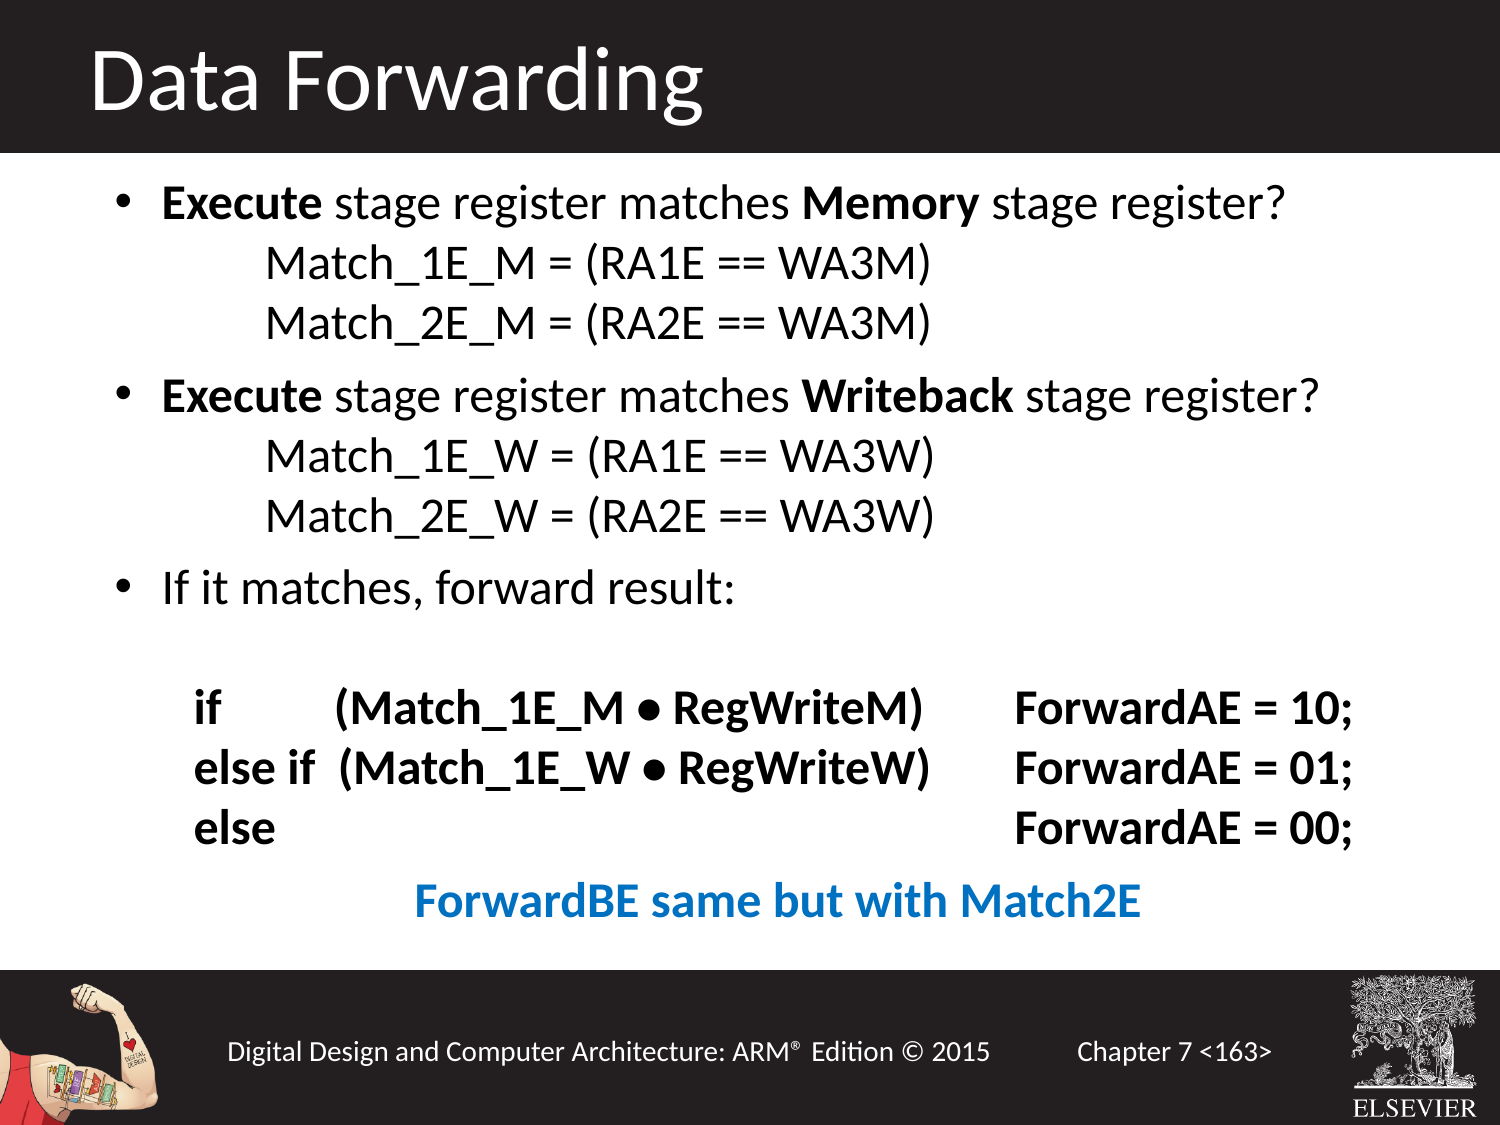

Data Forwarding

Execute stage register matches Memory stage register?
	Match_1E_M = (RA1E == WA3M)
	Match_2E_M = (RA2E == WA3M)

Execute stage register matches Writeback stage register?
	Match_1E_W = (RA1E == WA3W)
	Match_2E_W = (RA2E == WA3W)

If it matches, forward result:

       if          (Match_1E_M • RegWriteM)  	ForwardAE = 10;
       else if  (Match_1E_W • RegWriteW) 	ForwardAE = 01;
       else                             			ForwardAE = 00;

		ForwardBE same but with Match2E